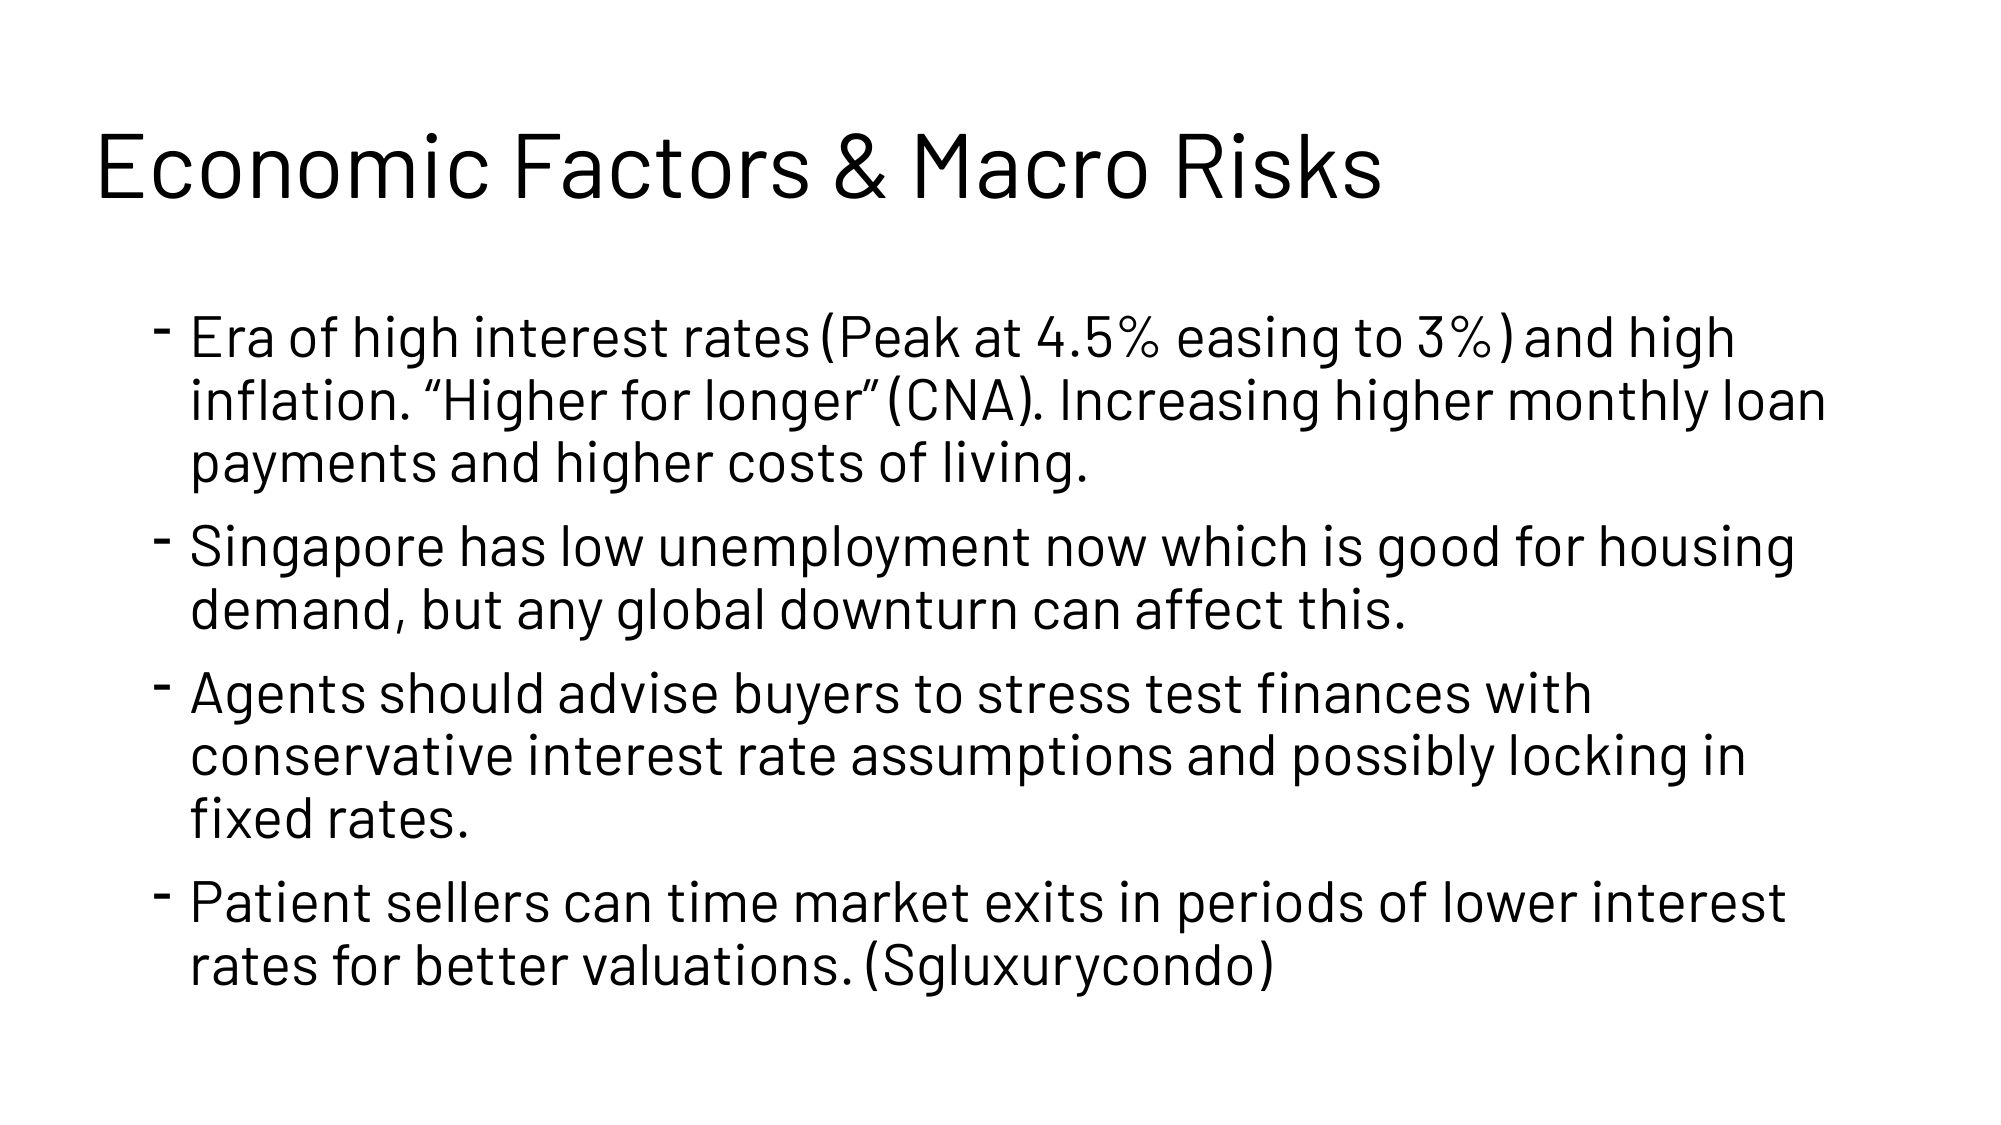

# Economic Factors & Macro Risks
Era of high interest rates (Peak at 4.5% easing to 3%) and high inflation. “Higher for longer” (CNA). Increasing higher monthly loan payments and higher costs of living.
Singapore has low unemployment now which is good for housing demand, but any global downturn can affect this.
Agents should advise buyers to stress test finances with conservative interest rate assumptions and possibly locking in fixed rates.
Patient sellers can time market exits in periods of lower interest rates for better valuations. (Sgluxurycondo)